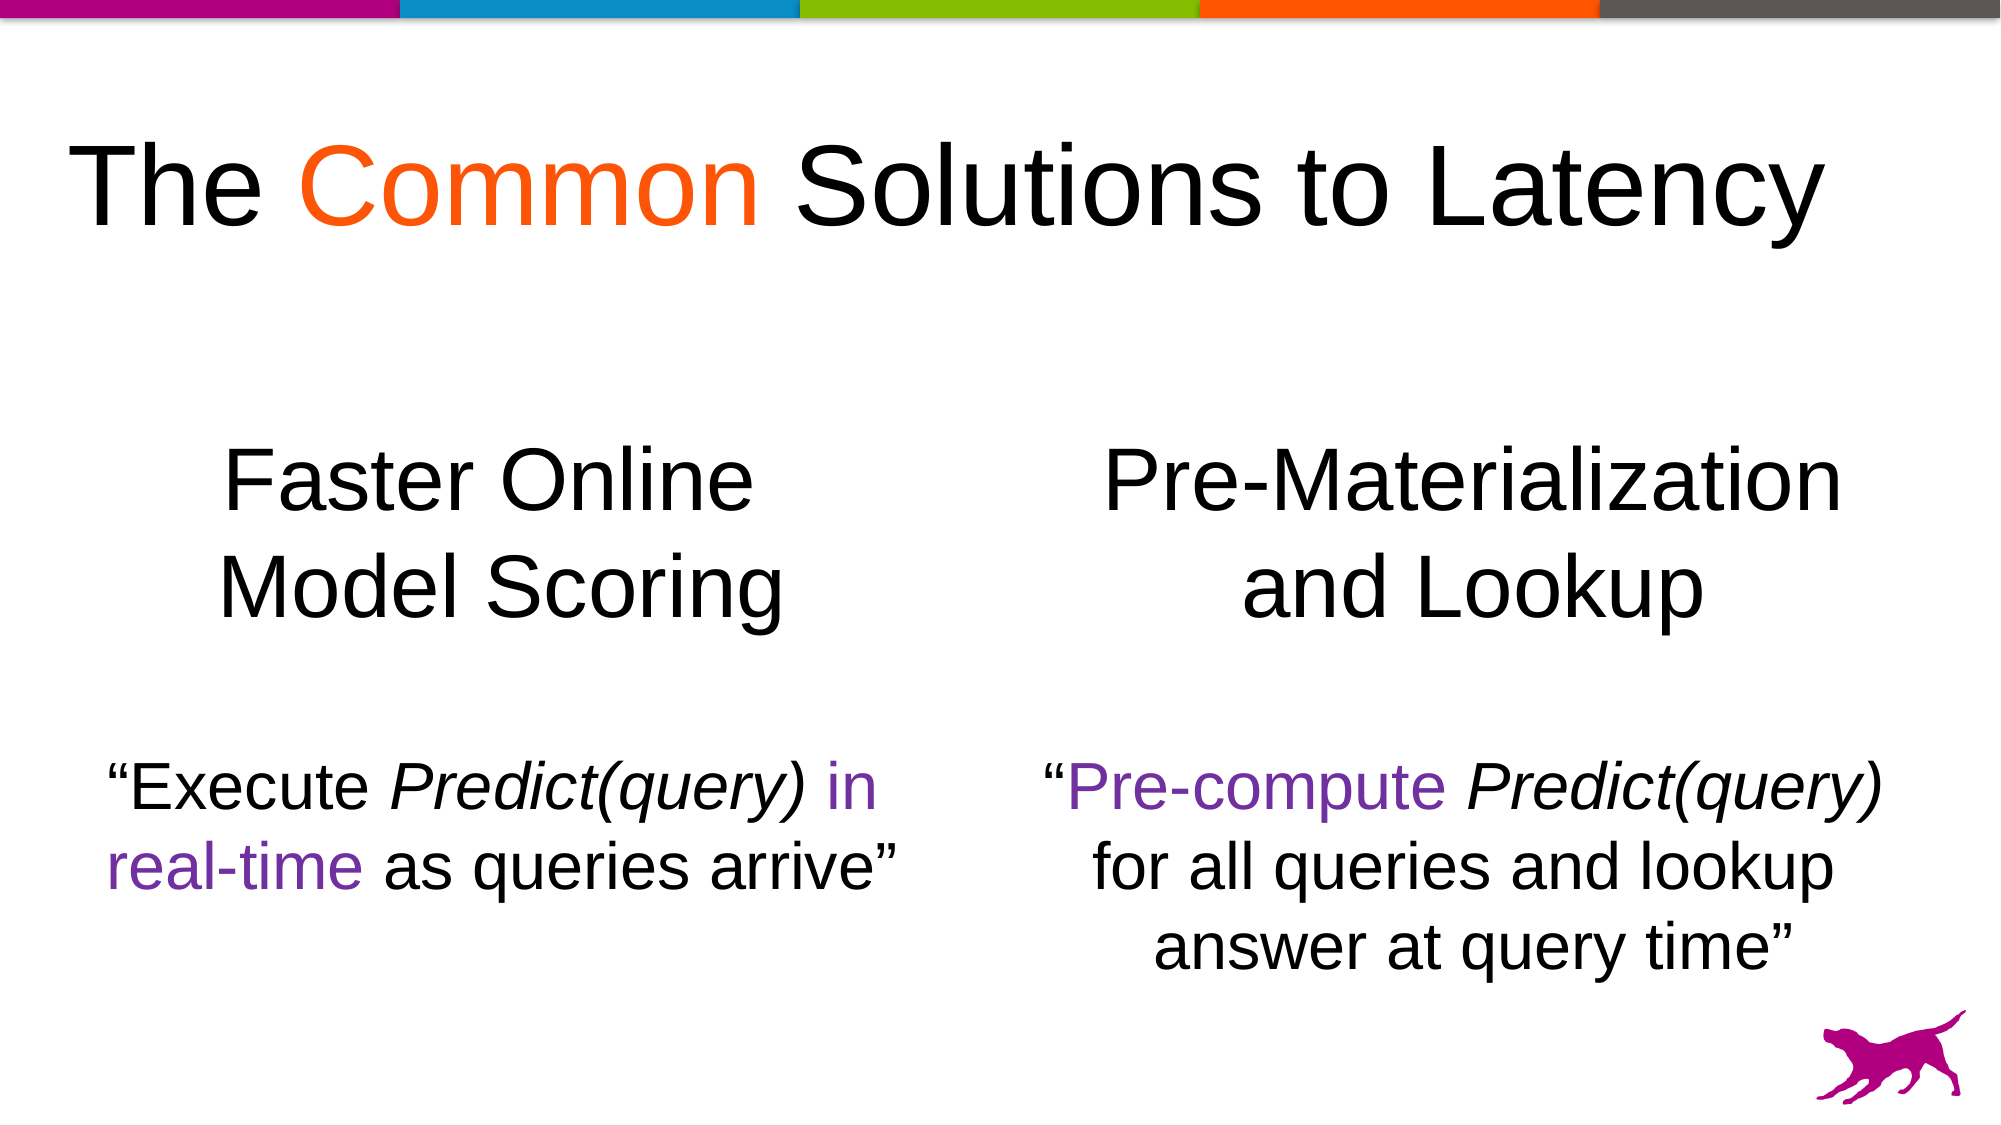

# The Common Solutions to Latency
Faster Online
Model Scoring
“Execute Predict(query) in
real-time as queries arrive”
Pre-Materialization
and Lookup
“Pre-compute Predict(query)
for all queries and lookup
answer at query time”